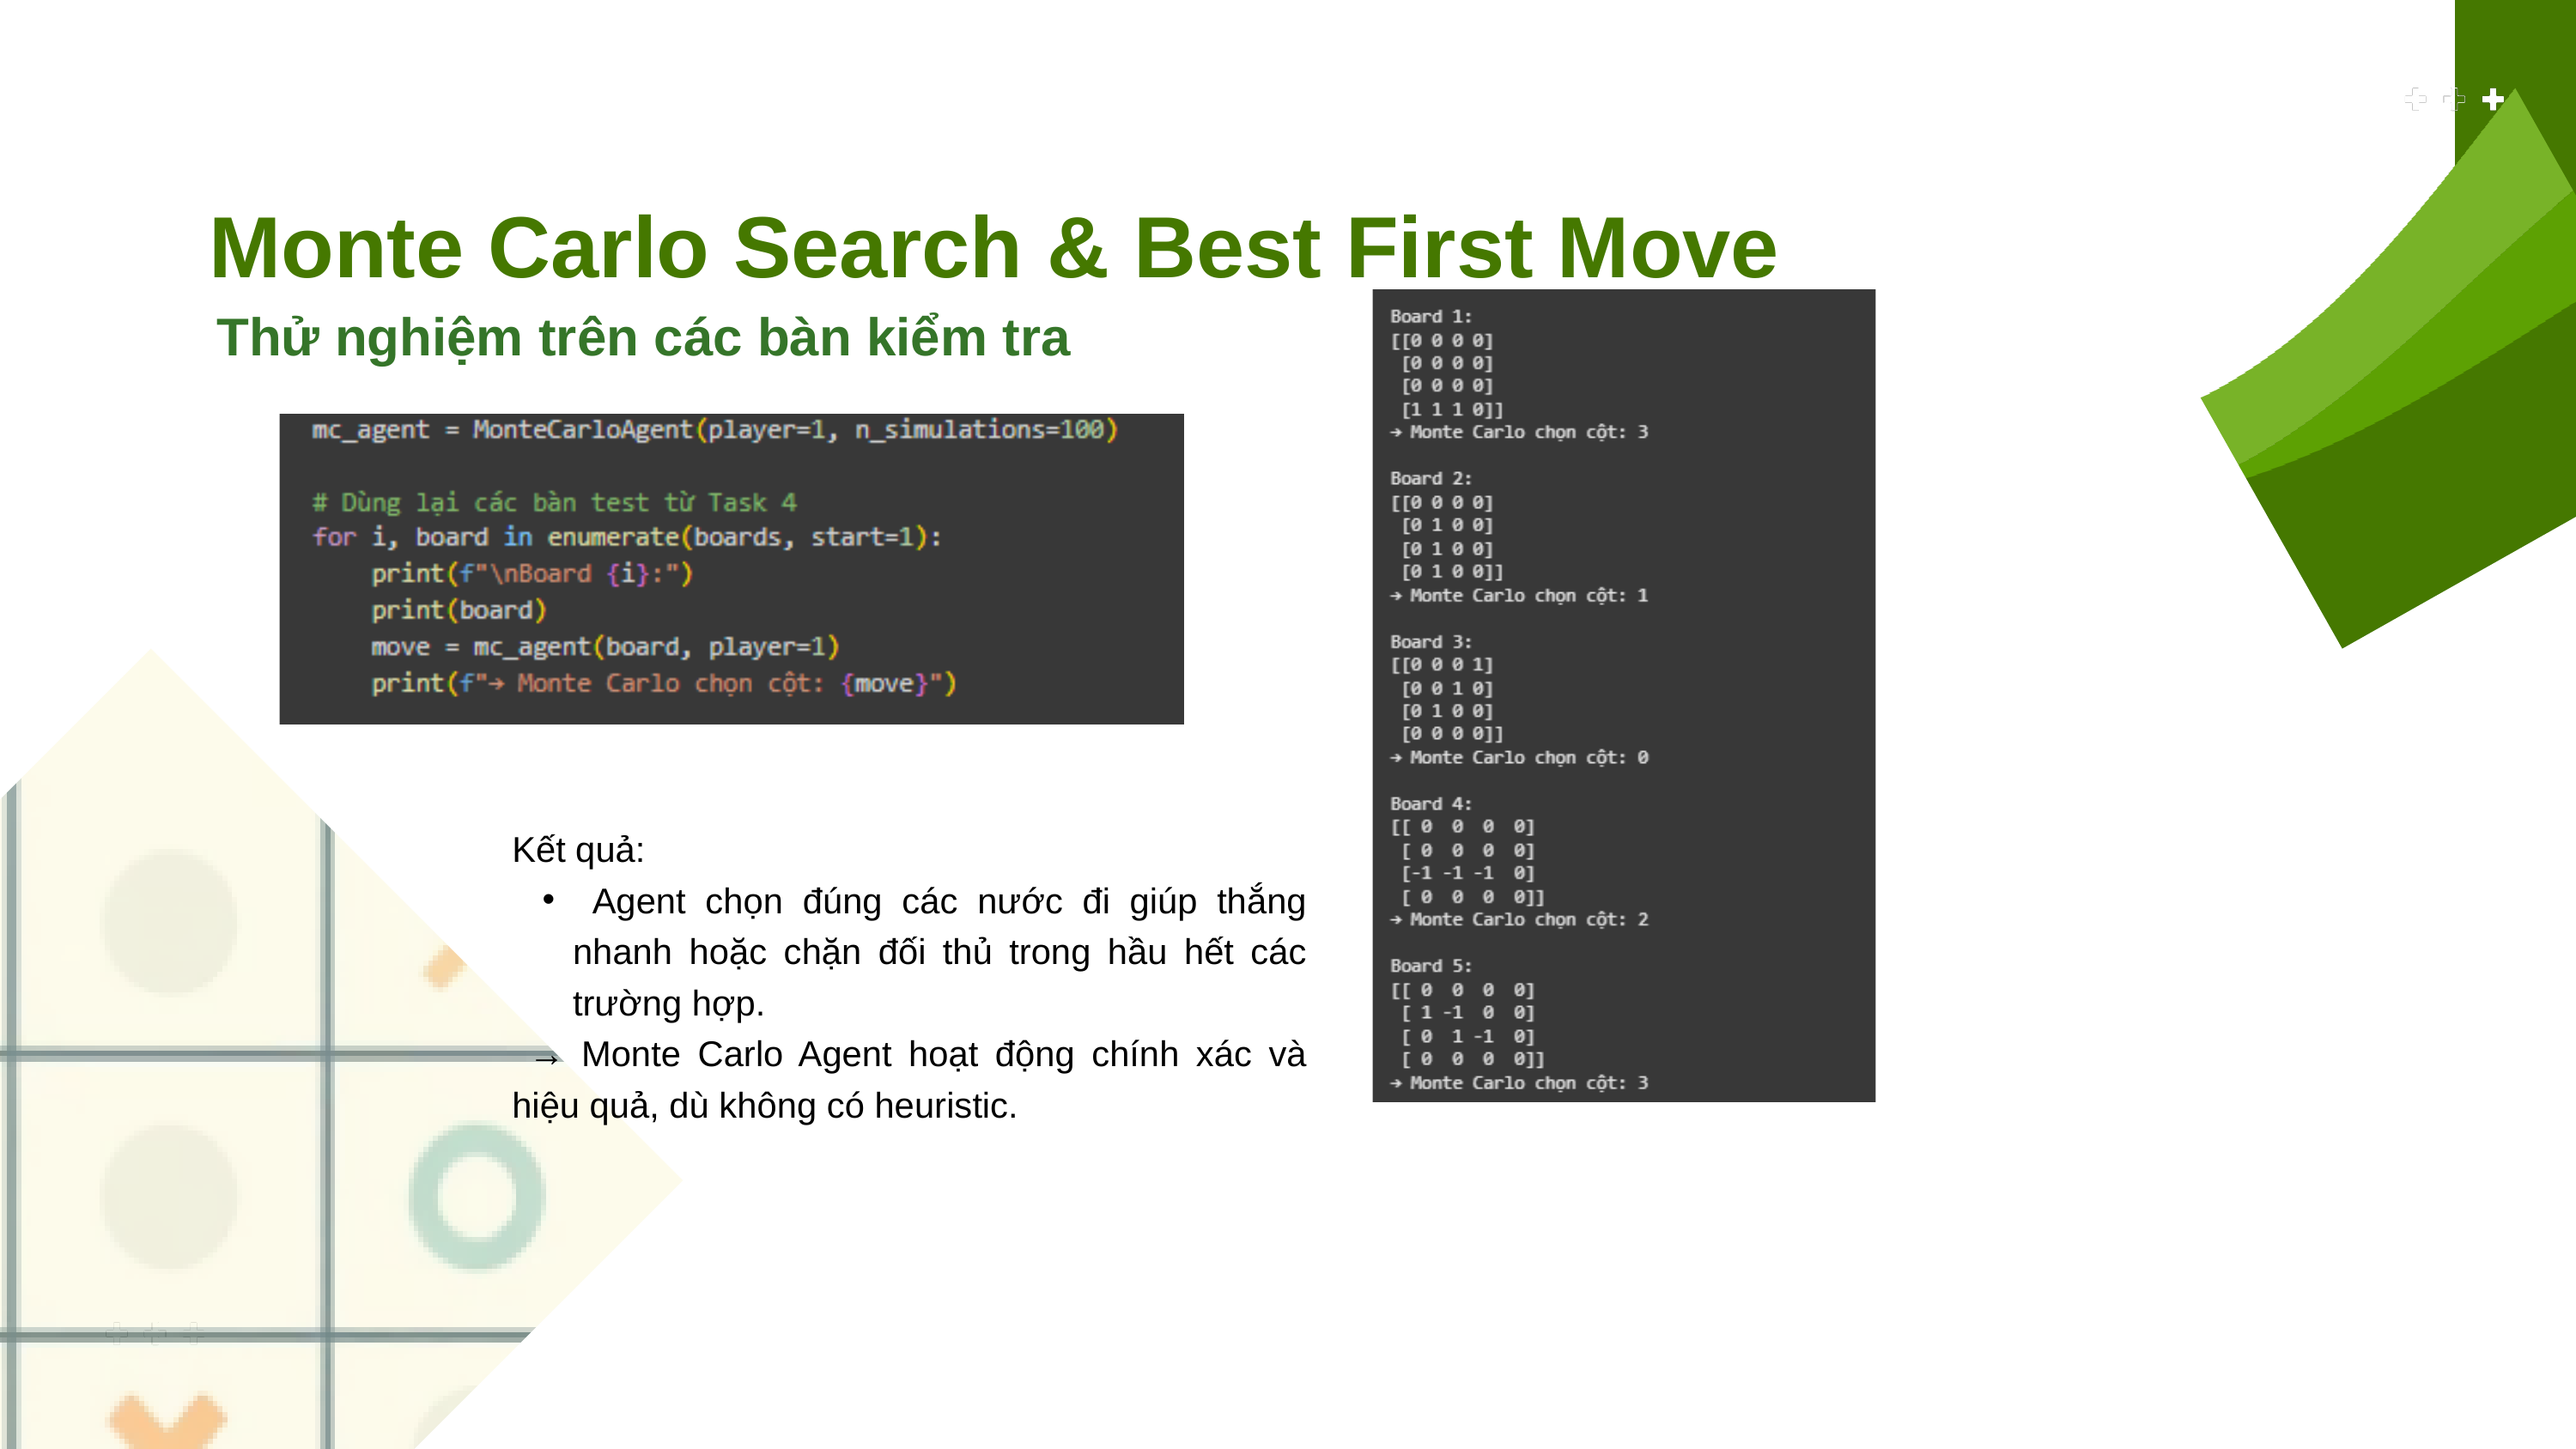

Monte Carlo Search & Best First Move

Thử nghiệm trên các bàn kiểm tra

Kết quả:
 Agent chọn đúng các nước đi giúp thắng nhanh hoặc chặn đối thủ trong hầu hết các trường hợp.
 → Monte Carlo Agent hoạt động chính xác và hiệu quả, dù không có heuristic.